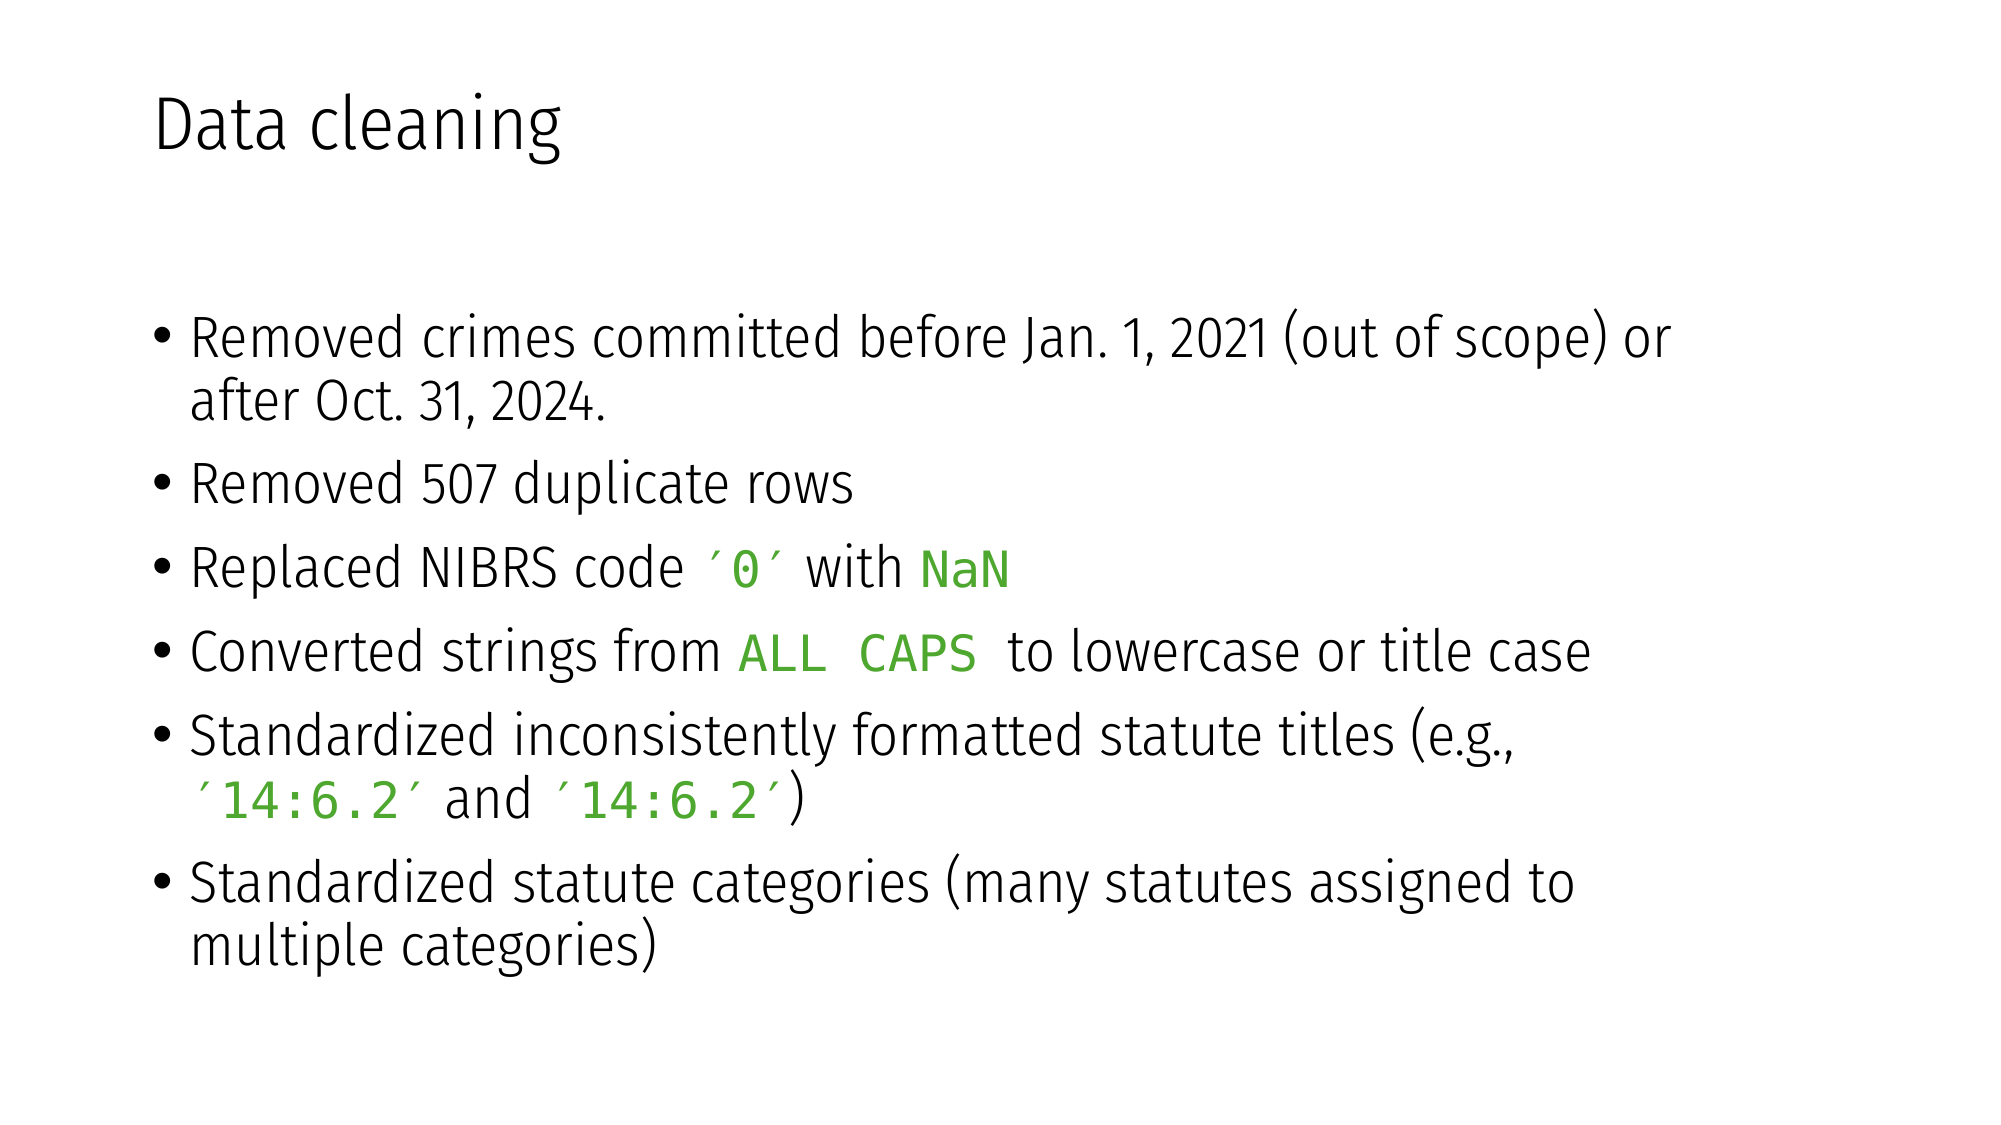

# Data cleaning
Removed crimes committed before Jan. 1, 2021 (out of scope) or after Oct. 31, 2024.
Removed 507 duplicate rows
Replaced NIBRS code ′0′ with NaN
Converted strings from ALL CAPS to lowercase or title case
Standardized inconsistently formatted statute titles (e.g.,′14:6.2′ and ′14:6.2′)
Standardized statute categories (many statutes assigned to multiple categories)